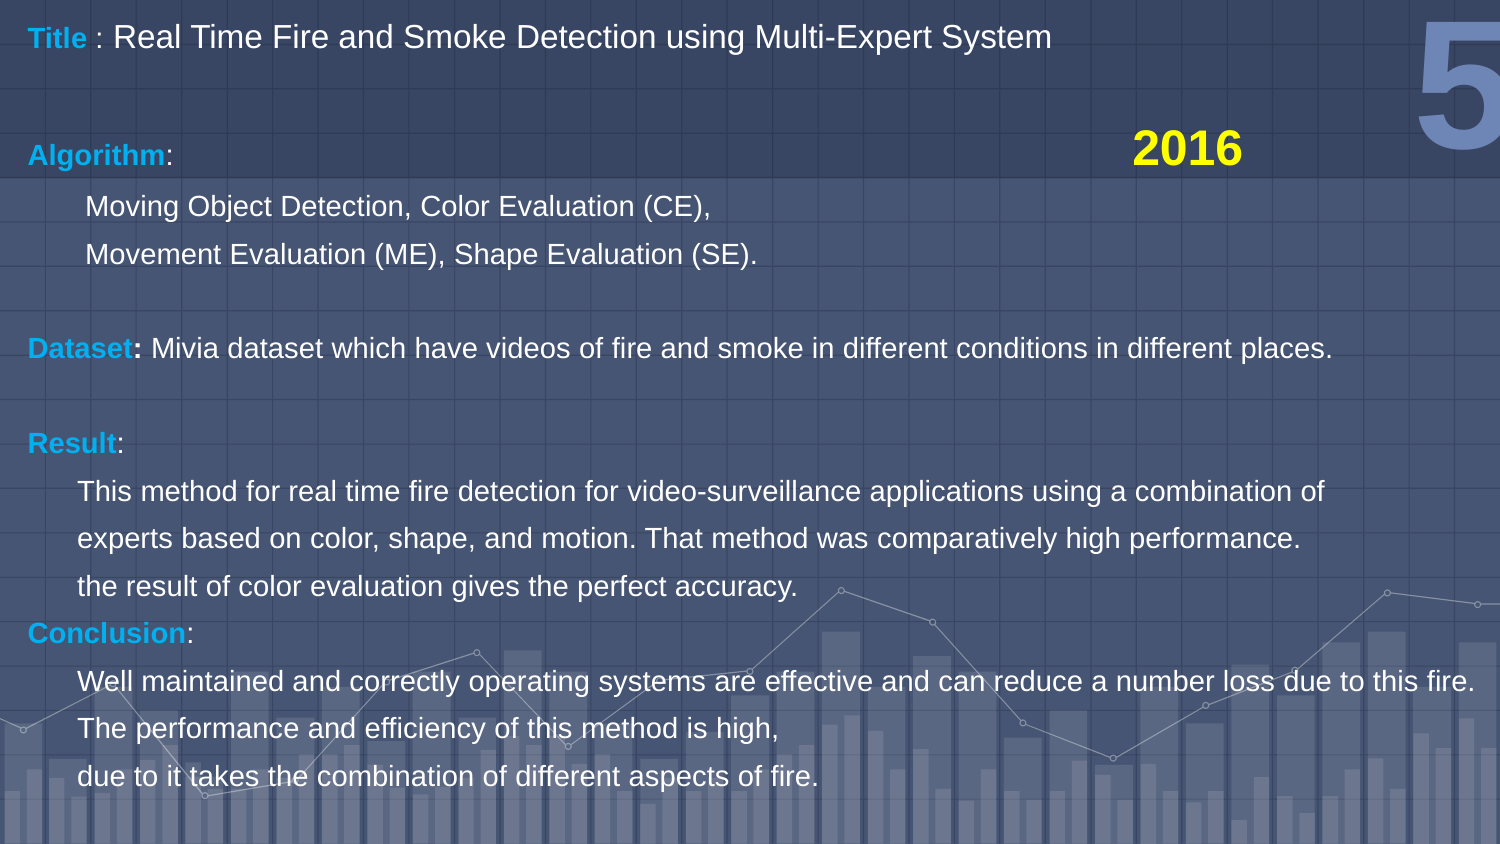

Title : Real Time Fire and Smoke Detection using Multi-Expert System

Algorithm: 				                                           2016
       Moving Object Detection, Color Evaluation (CE),
       Movement Evaluation (ME), Shape Evaluation (SE).

Dataset: Mivia dataset which have videos of fire and smoke in different conditions in different places.

Result:
      This method for real time fire detection for video-surveillance applications using a combination of
      experts based on color, shape, and motion. That method was comparatively high performance.
      the result of color evaluation gives the perfect accuracy.
Conclusion:
      Well maintained and correctly operating systems are effective and can reduce a number loss due to this fire.
      The performance and efficiency of this method is high,
      due to it takes the combination of different aspects of fire.

5